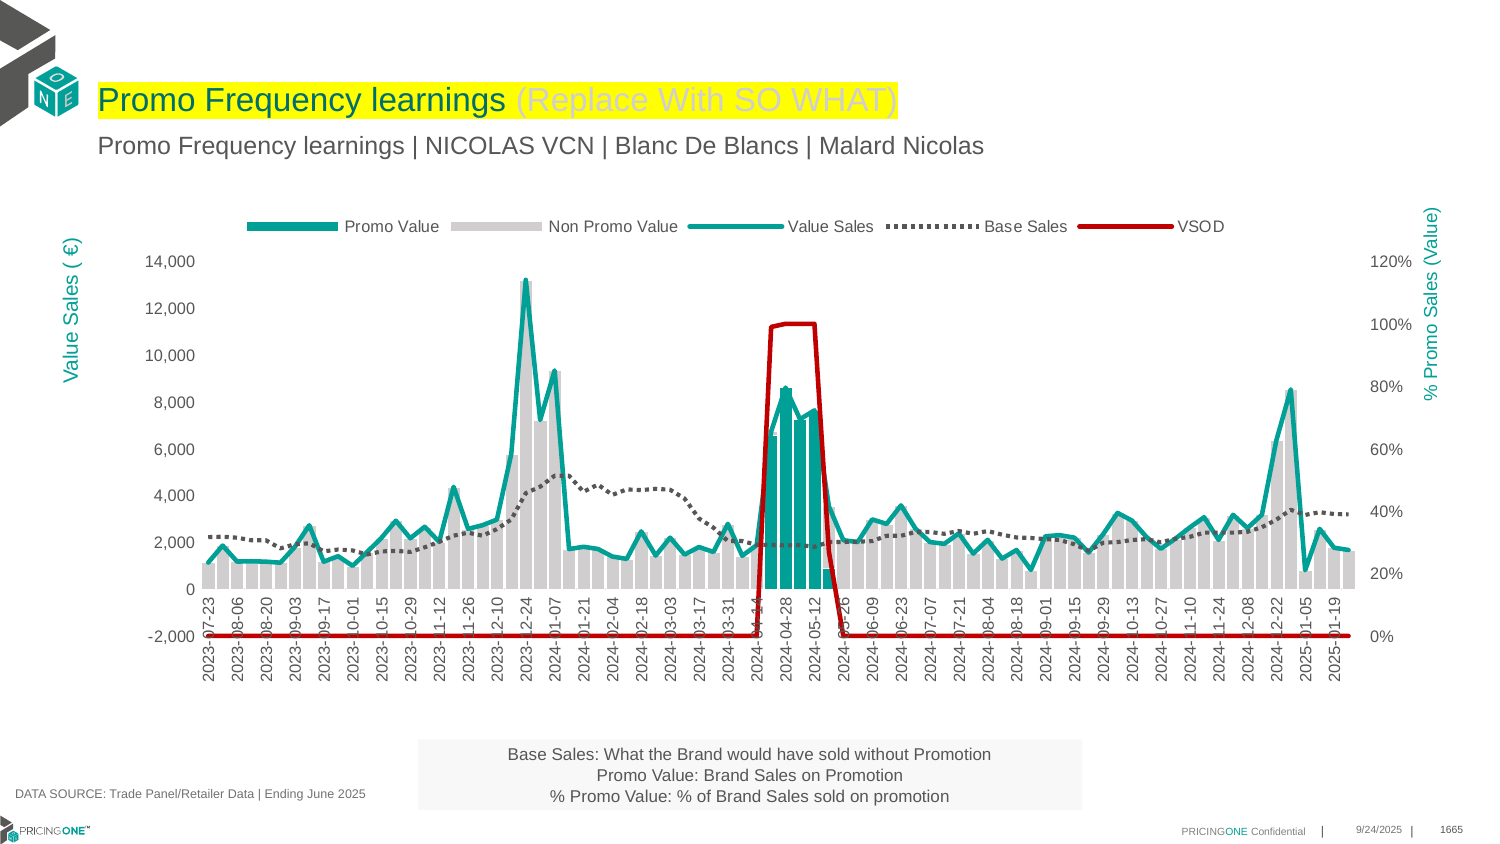

# Promo Frequency learnings (Replace With SO WHAT)
Promo Frequency learnings | NICOLAS VCN | Blanc De Blancs | Malard Nicolas

### Chart

| Category | Promo Value | Non Promo Value | Value Sales | Base Sales | VSOD |
|---|---|---|---|---|---|
| 45130 | 0.0 | 1133.0 | 1133.0 | 2220.0 | 0.0 |
| 45137 | 0.0 | 1860.0 | 1860.0 | 2238.0 | 0.0 |
| 45144 | 0.0 | 1176.0 | 1176.0 | 2196.0 | 0.0 |
| 45151 | 0.0 | 1190.0 | 1190.0 | 2084.0 | 0.0 |
| 45158 | 0.0 | 1171.0 | 1171.0 | 2084.0 | 0.0 |
| 45165 | 0.0 | 1129.0 | 1129.0 | 1740.0 | 0.0 |
| 45172 | 0.0 | 1802.0 | 1802.0 | 1912.0 | 0.0 |
| 45179 | 0.0 | 2724.0 | 2724.0 | 1956.0 | 0.0 |
| 45186 | 0.0 | 1172.0 | 1172.0 | 1612.0 | 0.0 |
| 45193 | 0.0 | 1406.0 | 1406.0 | 1692.0 | 0.0 |
| 45200 | 0.0 | 993.0 | 993.0 | 1650.0 | 0.0 |
| 45207 | 0.0 | 1574.0 | 1574.0 | 1478.0 | 0.0 |
| 45214 | 0.0 | 2188.0 | 2188.0 | 1608.0 | 0.0 |
| 45221 | 0.0 | 2920.0 | 2920.0 | 1632.0 | 0.0 |
| 45228 | 0.0 | 2169.0 | 2169.0 | 1588.0 | 0.0 |
| 45235 | 0.0 | 2663.0 | 2663.0 | 1784.0 | 0.0 |
| 45242 | 0.0 | 2017.0 | 2017.0 | 2022.0 | 0.0 |
| 45249 | 0.0 | 4372.0 | 4372.0 | 2280.0 | 0.0 |
| 45256 | 0.0 | 2570.0 | 2570.0 | 2410.0 | 0.0 |
| 45263 | 0.0 | 2727.0 | 2727.0 | 2280.0 | 0.0 |
| 45270 | 0.0 | 2967.0 | 2967.0 | 2562.0 | 0.0 |
| 45277 | 0.0 | 5783.0 | 5783.0 | 2974.0 | 0.0 |
| 45284 | 0.0 | 13211.0 | 13211.0 | 4096.0 | 0.0 |
| 45291 | 0.0 | 7222.0 | 7222.0 | 4377.0 | 0.0 |
| 45298 | 0.0 | 9342.0 | 9342.0 | 4847.0 | 0.0 |
| 45305 | 0.0 | 1708.0 | 1708.0 | 4844.0 | 0.0 |
| 45312 | 0.0 | 1806.0 | 1806.0 | 4156.0 | 0.0 |
| 45319 | 0.0 | 1714.0 | 1714.0 | 4468.0 | 0.0 |
| 45326 | 0.0 | 1392.0 | 1392.0 | 4024.0 | 0.0 |
| 45333 | 0.0 | 1291.0 | 1291.0 | 4258.0 | 0.0 |
| 45340 | 0.0 | 2466.0 | 2466.0 | 4228.0 | 0.0 |
| 45347 | 0.0 | 1431.0 | 1431.0 | 4284.0 | 0.0 |
| 45354 | 0.0 | 2197.0 | 2197.0 | 4244.0 | 0.0 |
| 45361 | 0.0 | 1474.0 | 1474.0 | 3868.0 | 0.0 |
| 45368 | 0.0 | 1798.0 | 1798.0 | 3016.0 | 0.0 |
| 45375 | 0.0 | 1586.0 | 1586.0 | 2624.0 | 0.0 |
| 45382 | 0.0 | 2787.0 | 2787.0 | 2052.0 | 0.0 |
| 45389 | 0.0 | 1424.0 | 1424.0 | 2052.0 | 0.0 |
| 45396 | 0.0 | 1877.0 | 1877.0 | 1888.0 | 0.0 |
| 45403 | 6589.0 | 142.0 | 6731.0 | 1888.0 | 0.99 |
| 45410 | 8610.0 | -1.0 | 8609.0 | 1864.0 | 1.0 |
| 45417 | 7258.0 | 0.0 | 7258.0 | 1880.0 | 1.0 |
| 45424 | 7637.0 | 0.0 | 7637.0 | 1808.0 | 1.0 |
| 45431 | 878.0 | 2655.0 | 3533.0 | 2012.0 | 0.27 |
| 45438 | 0.0 | 2086.0 | 2086.0 | 2012.0 | 0.0 |
| 45445 | 0.0 | 2009.0 | 2009.0 | 2026.0 | 0.0 |
| 45452 | 0.0 | 2978.0 | 2978.0 | 2050.0 | 0.0 |
| 45459 | 0.0 | 2783.0 | 2783.0 | 2276.0 | 0.0 |
| 45466 | 0.0 | 3574.0 | 3574.0 | 2276.0 | 0.0 |
| 45473 | 0.0 | 2583.0 | 2583.0 | 2440.0 | 0.0 |
| 45480 | 0.0 | 2010.0 | 2010.0 | 2440.0 | 0.0 |
| 45487 | 0.0 | 1933.0 | 1933.0 | 2362.0 | 0.0 |
| 45494 | 0.0 | 2376.0 | 2376.0 | 2480.0 | 0.0 |
| 45501 | 0.0 | 1518.0 | 1518.0 | 2362.0 | 0.0 |
| 45508 | 0.0 | 2105.0 | 2105.0 | 2480.0 | 0.0 |
| 45515 | 0.0 | 1303.0 | 1303.0 | 2324.0 | 0.0 |
| 45522 | 0.0 | 1672.0 | 1672.0 | 2206.0 | 0.0 |
| 45529 | 0.0 | 819.0 | 819.0 | 2182.0 | 0.0 |
| 45536 | 0.0 | 2257.0 | 2257.0 | 2136.0 | 0.0 |
| 45543 | 0.0 | 2304.0 | 2304.0 | 2098.0 | 0.0 |
| 45550 | 0.0 | 2197.0 | 2197.0 | 1916.0 | 0.0 |
| 45557 | 0.0 | 1561.0 | 1561.0 | 1636.0 | 0.0 |
| 45564 | 0.0 | 2345.0 | 2345.0 | 1980.0 | 0.0 |
| 45571 | 0.0 | 3255.0 | 3255.0 | 2010.0 | 0.0 |
| 45578 | 0.0 | 2924.0 | 2924.0 | 2096.0 | 0.0 |
| 45585 | 0.0 | 2228.0 | 2228.0 | 2136.0 | 0.0 |
| 45592 | 0.0 | 1724.0 | 1724.0 | 1996.0 | 0.0 |
| 45599 | 0.0 | 2149.0 | 2149.0 | 2152.0 | 0.0 |
| 45606 | 0.0 | 2629.0 | 2629.0 | 2230.0 | 0.0 |
| 45613 | 0.0 | 3071.0 | 3071.0 | 2410.0 | 0.0 |
| 45620 | 0.0 | 2103.0 | 2103.0 | 2410.0 | 0.0 |
| 45627 | 0.0 | 3173.0 | 3173.0 | 2410.0 | 0.0 |
| 45634 | 0.0 | 2606.0 | 2606.0 | 2448.0 | 0.0 |
| 45641 | 0.0 | 3180.0 | 3180.0 | 2644.0 | 0.0 |
| 45648 | 0.0 | 6347.0 | 6347.0 | 2964.0 | 0.0 |
| 45655 | 0.0 | 8531.0 | 8531.0 | 3386.0 | 0.0 |
| 45662 | 0.0 | 806.0 | 806.0 | 3168.0 | 0.0 |
| 45669 | 0.0 | 2573.0 | 2573.0 | 3284.0 | 0.0 |
| 45676 | 0.0 | 1767.0 | 1767.0 | 3206.0 | 0.0 |
| 45683 | 0.0 | 1670.0 | 1670.0 | 3192.0 | 0.0 |
% Promo Sales (Value)
Value Sales ( €)
Base Sales: What the Brand would have sold without Promotion
Promo Value: Brand Sales on Promotion
% Promo Value: % of Brand Sales sold on promotion
DATA SOURCE: Trade Panel/Retailer Data | Ending June 2025

9/24/2025
1665